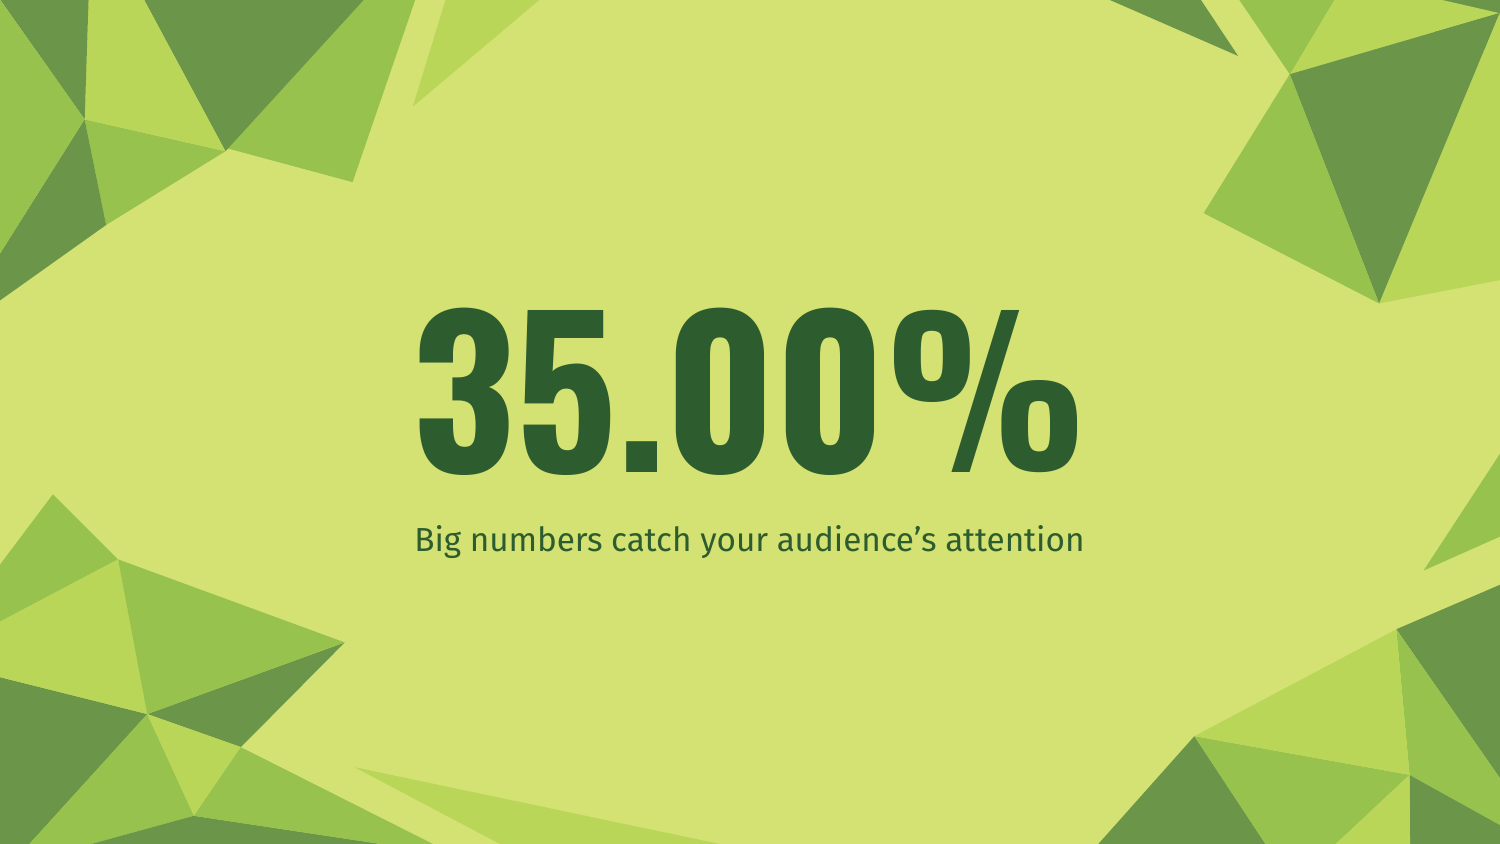

# 35.00%
Big numbers catch your audience’s attention